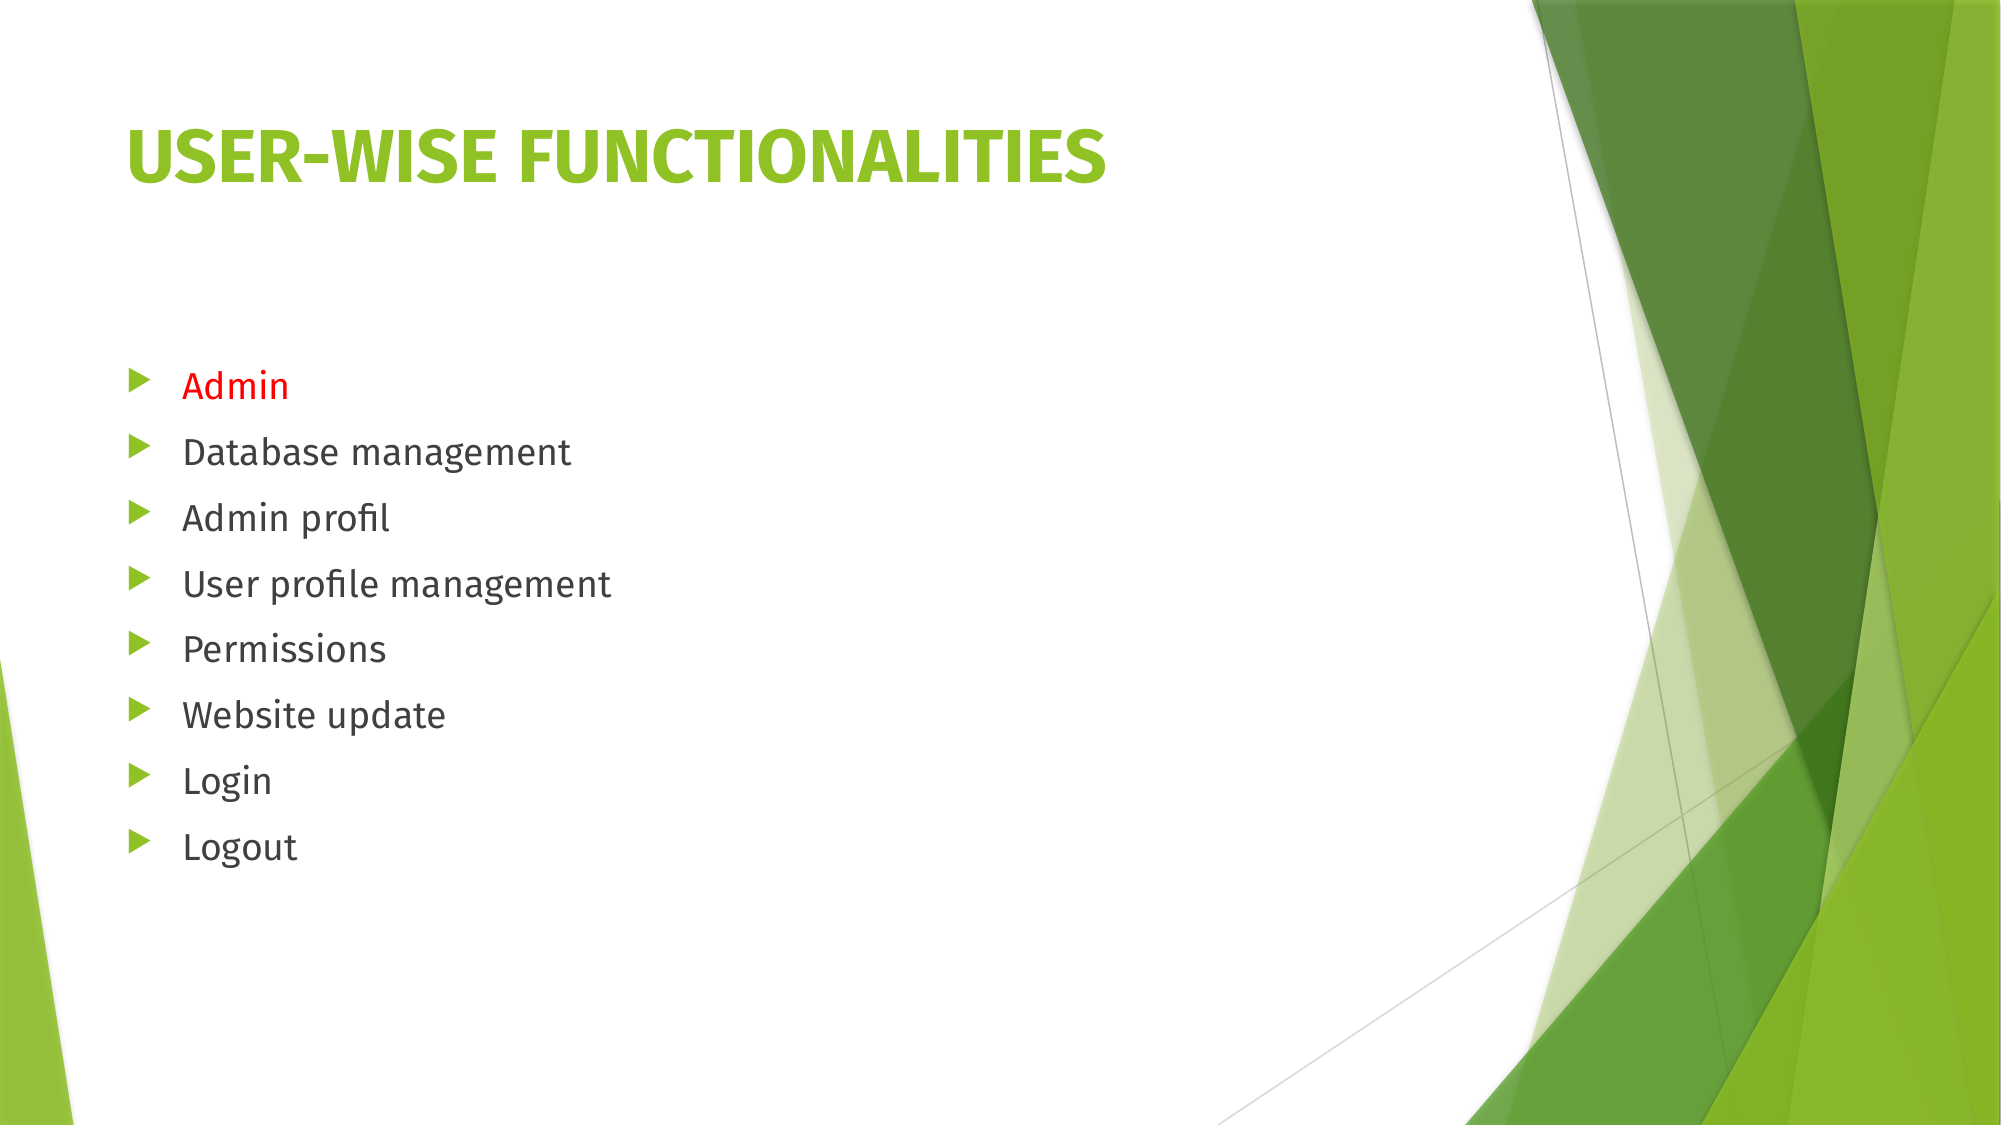

# USER-WISE FUNCTIONALITIES
Admin
Database management
Admin profil
User profile management
Permissions
Website update
Login
Logout